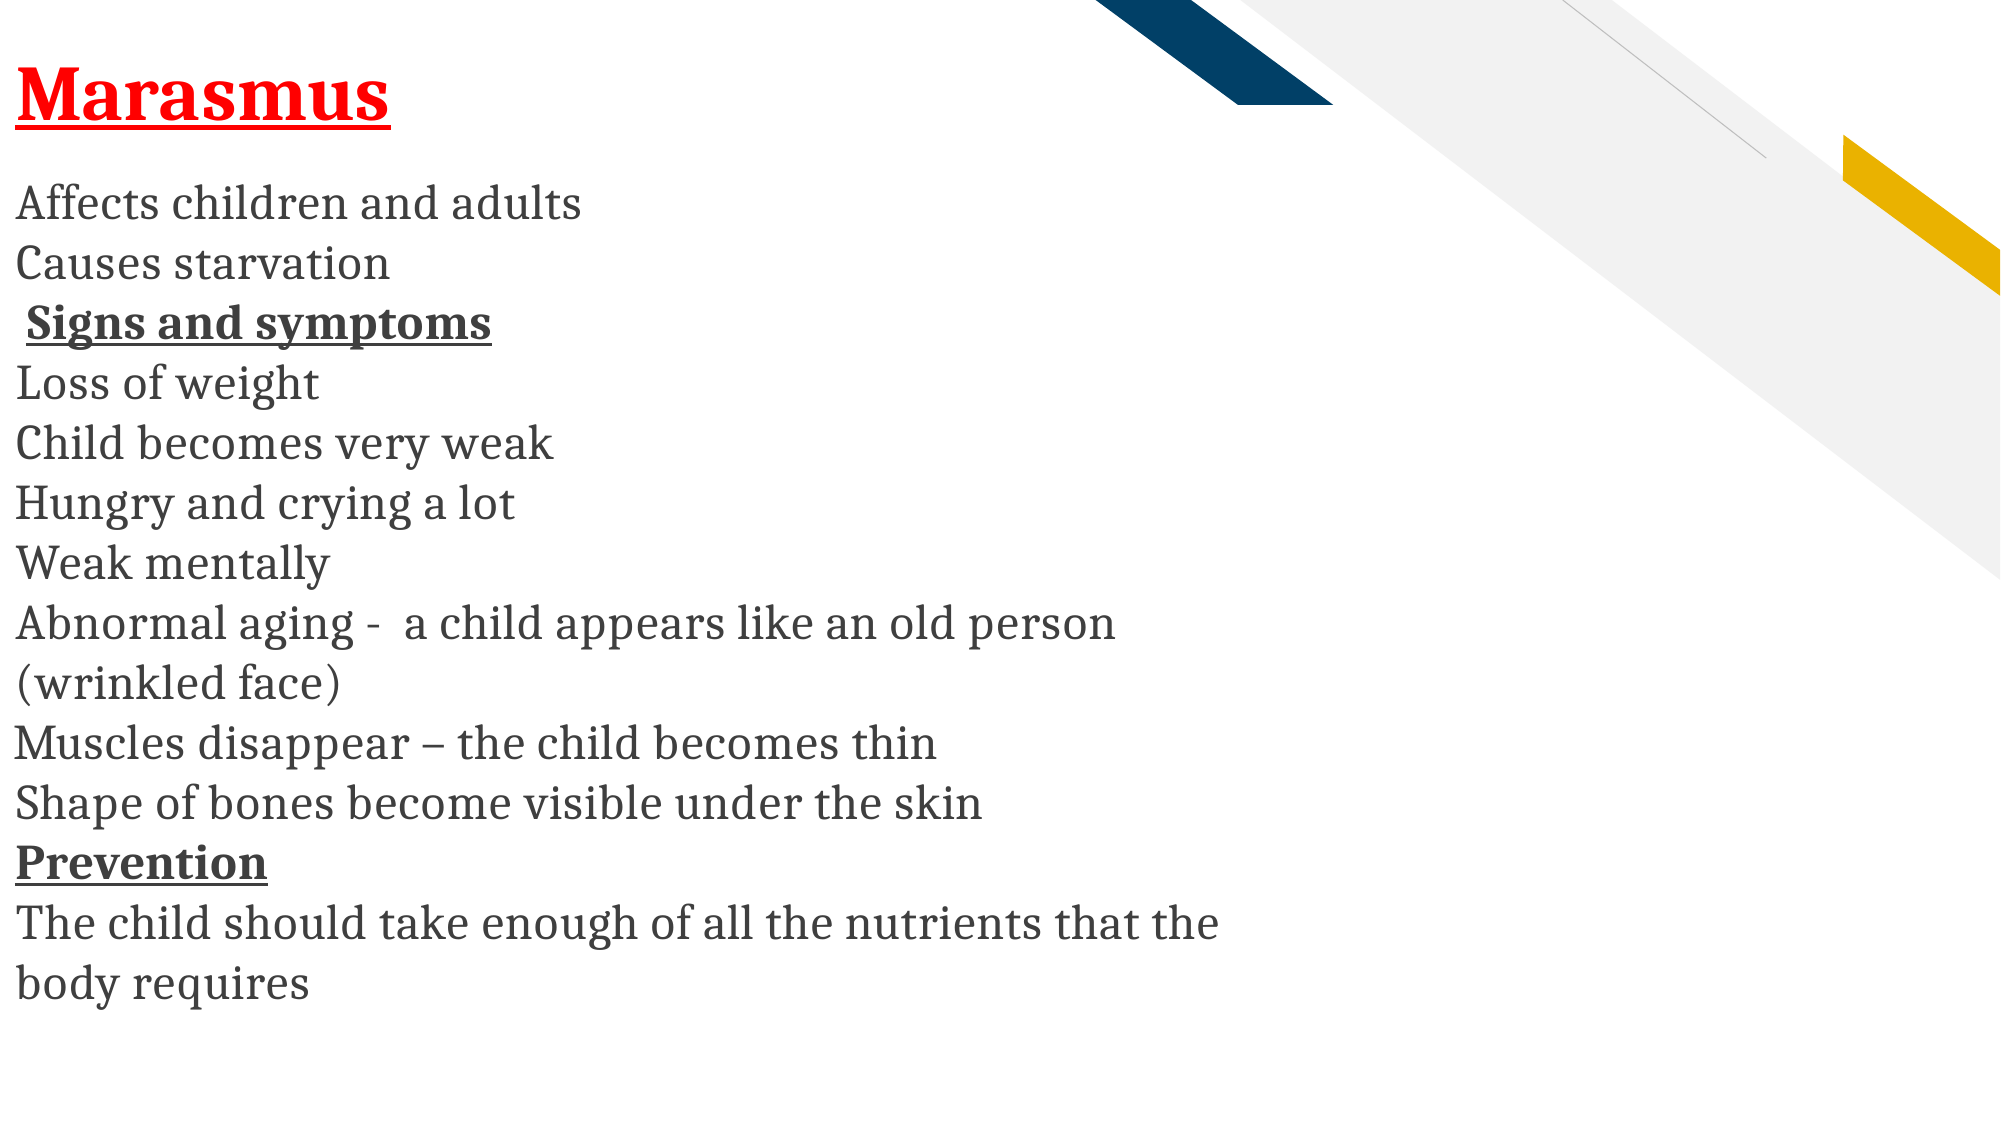

Marasmus
Affects children and adults
Causes starvation
 Signs and symptoms
Loss of weight
Child becomes very weak
Hungry and crying a lot
Weak mentally
Abnormal aging -  a child appears like an old person (wrinkled face)
Muscles disappear – the child becomes thin
Shape of bones become visible under the skin
Prevention
The child should take enough of all the nutrients that the body requires